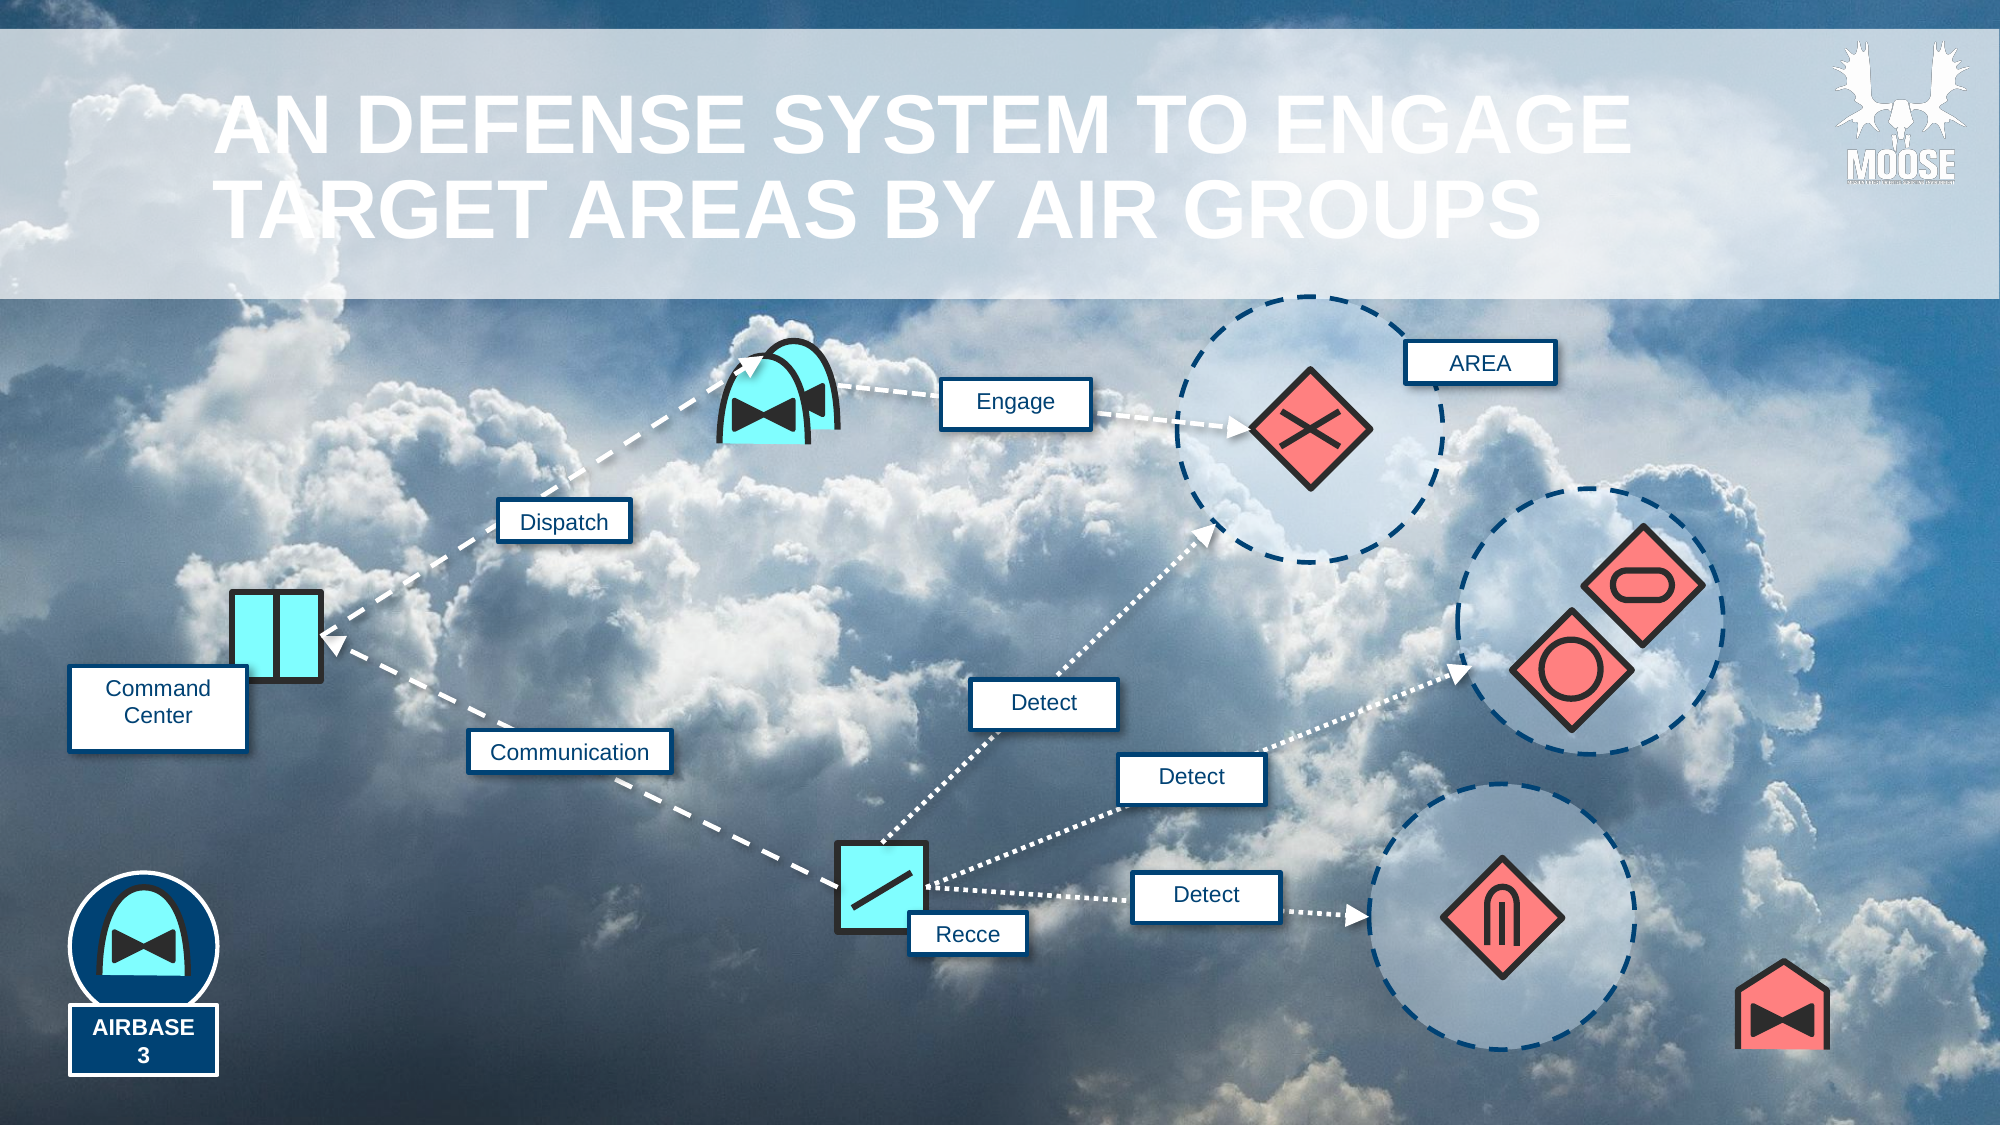

# an defense system to engage target areas by air groups

AREA

Engage

Dispatch

Command Center
Detect
Communication
Detect

Detect

Recce

AIRBASE 3